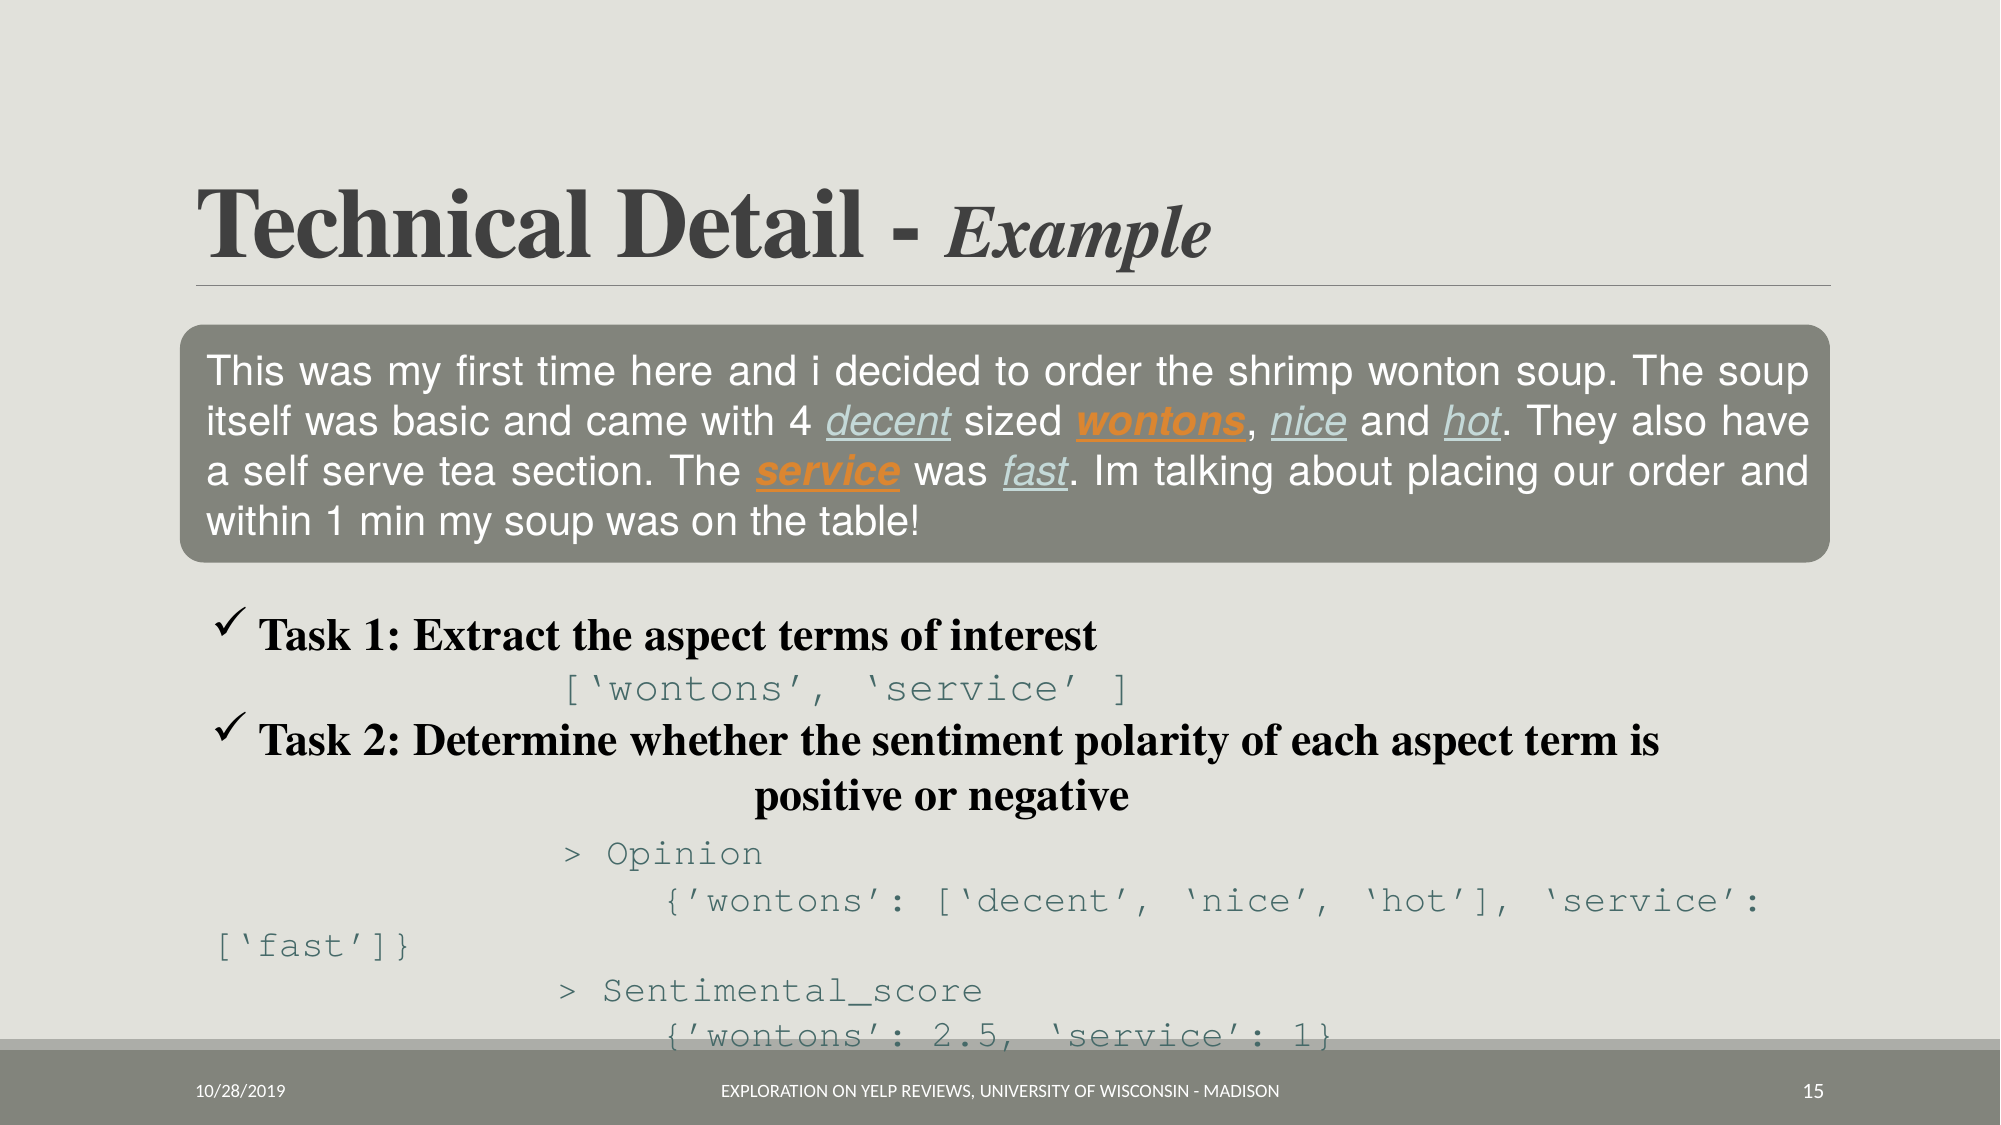

# Technical Detail - Example
This was my first time here and i decided to order the shrimp wonton soup. The soup itself was basic and came with 4 decent sized wontons, nice and hot. They also have a self serve tea section. The service was fast. Im talking about placing our order and within 1 min my soup was on the table!
Task 1: Extract the aspect terms of interest
 		     [‘wontons’, ‘service’ ]
Task 2: Determine whether the sentiment polarity of each aspect term is 				    positive or negative
		  > Opinion
			{’wontons’: [‘decent’, ‘nice’, ‘hot’], ‘service’: [‘fast’]}
		  > Sentimental_score
			{’wontons’: 2.5, ‘service’: 1}

10/28/2019
Exploration on Yelp Reviews, University of Wisconsin - Madison
15